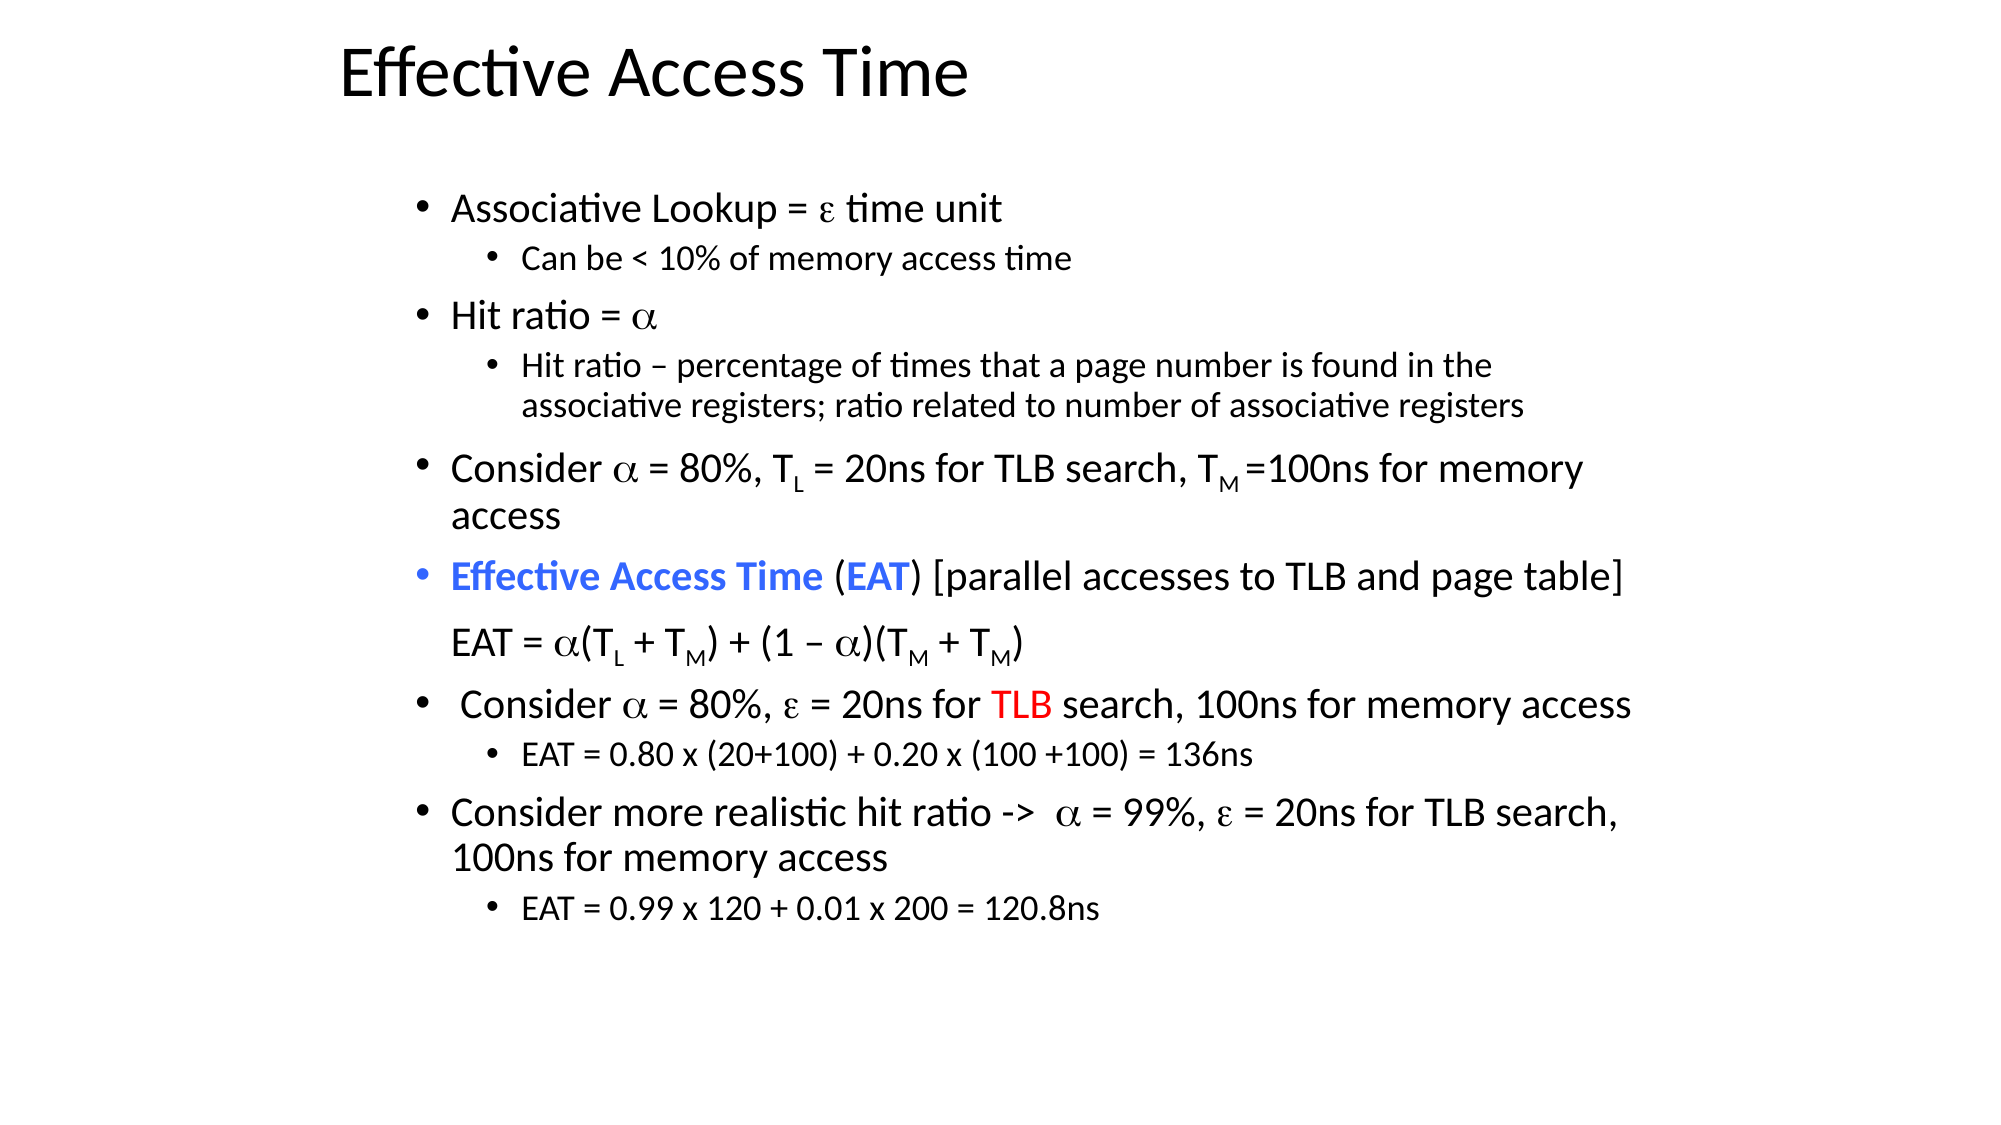

# Effective Access Time
Associative Lookup = ε time unit
Can be < 10% of memory access time
Hit ratio = α
Hit ratio – percentage of times that a page number is found in the associative registers; ratio related to number of associative registers
Consider α = 80%, TL = 20ns for TLB search, TM =100ns for memory access
Effective Access Time (EAT) [parallel accesses to TLB and page table]
		EAT = α(TL + TM) + (1 – α)(TM + TM)
 Consider α = 80%, ε = 20ns for TLB search, 100ns for memory access
EAT = 0.80 x (20+100) + 0.20 x (100 +100) = 136ns
Consider more realistic hit ratio ->  α = 99%, ε = 20ns for TLB search, 100ns for memory access
EAT = 0.99 x 120 + 0.01 x 200 = 120.8ns